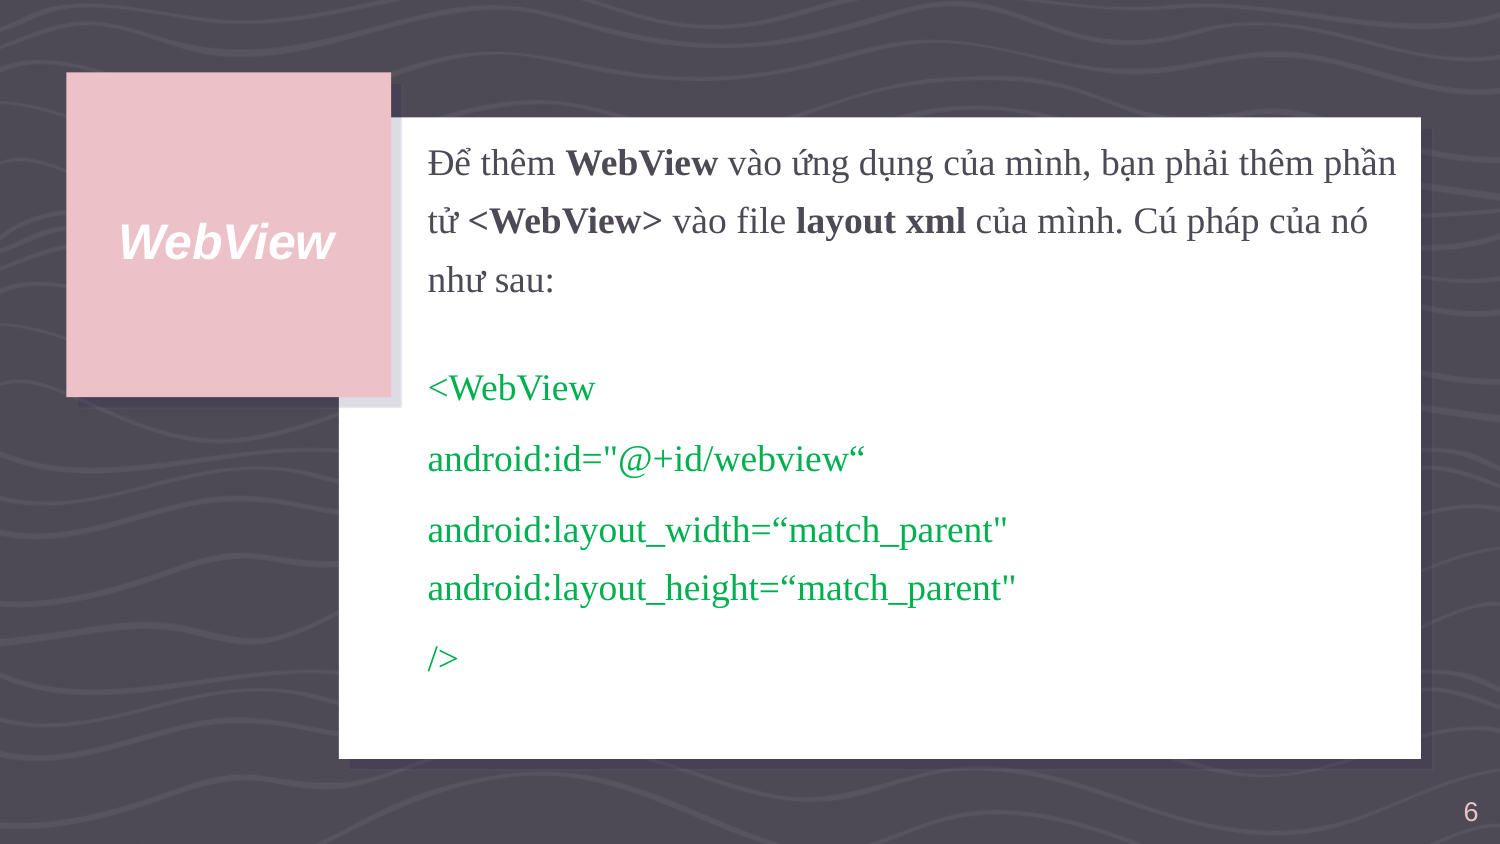

Để thêm WebView vào ứng dụng của mình, bạn phải thêm phần tử <WebView> vào file layout xml của mình. Cú pháp của nó như sau:
# WebView
<WebView
android:id="@+id/webview“
android:layout_width=“match_parent" android:layout_height=“match_parent"
/>
6